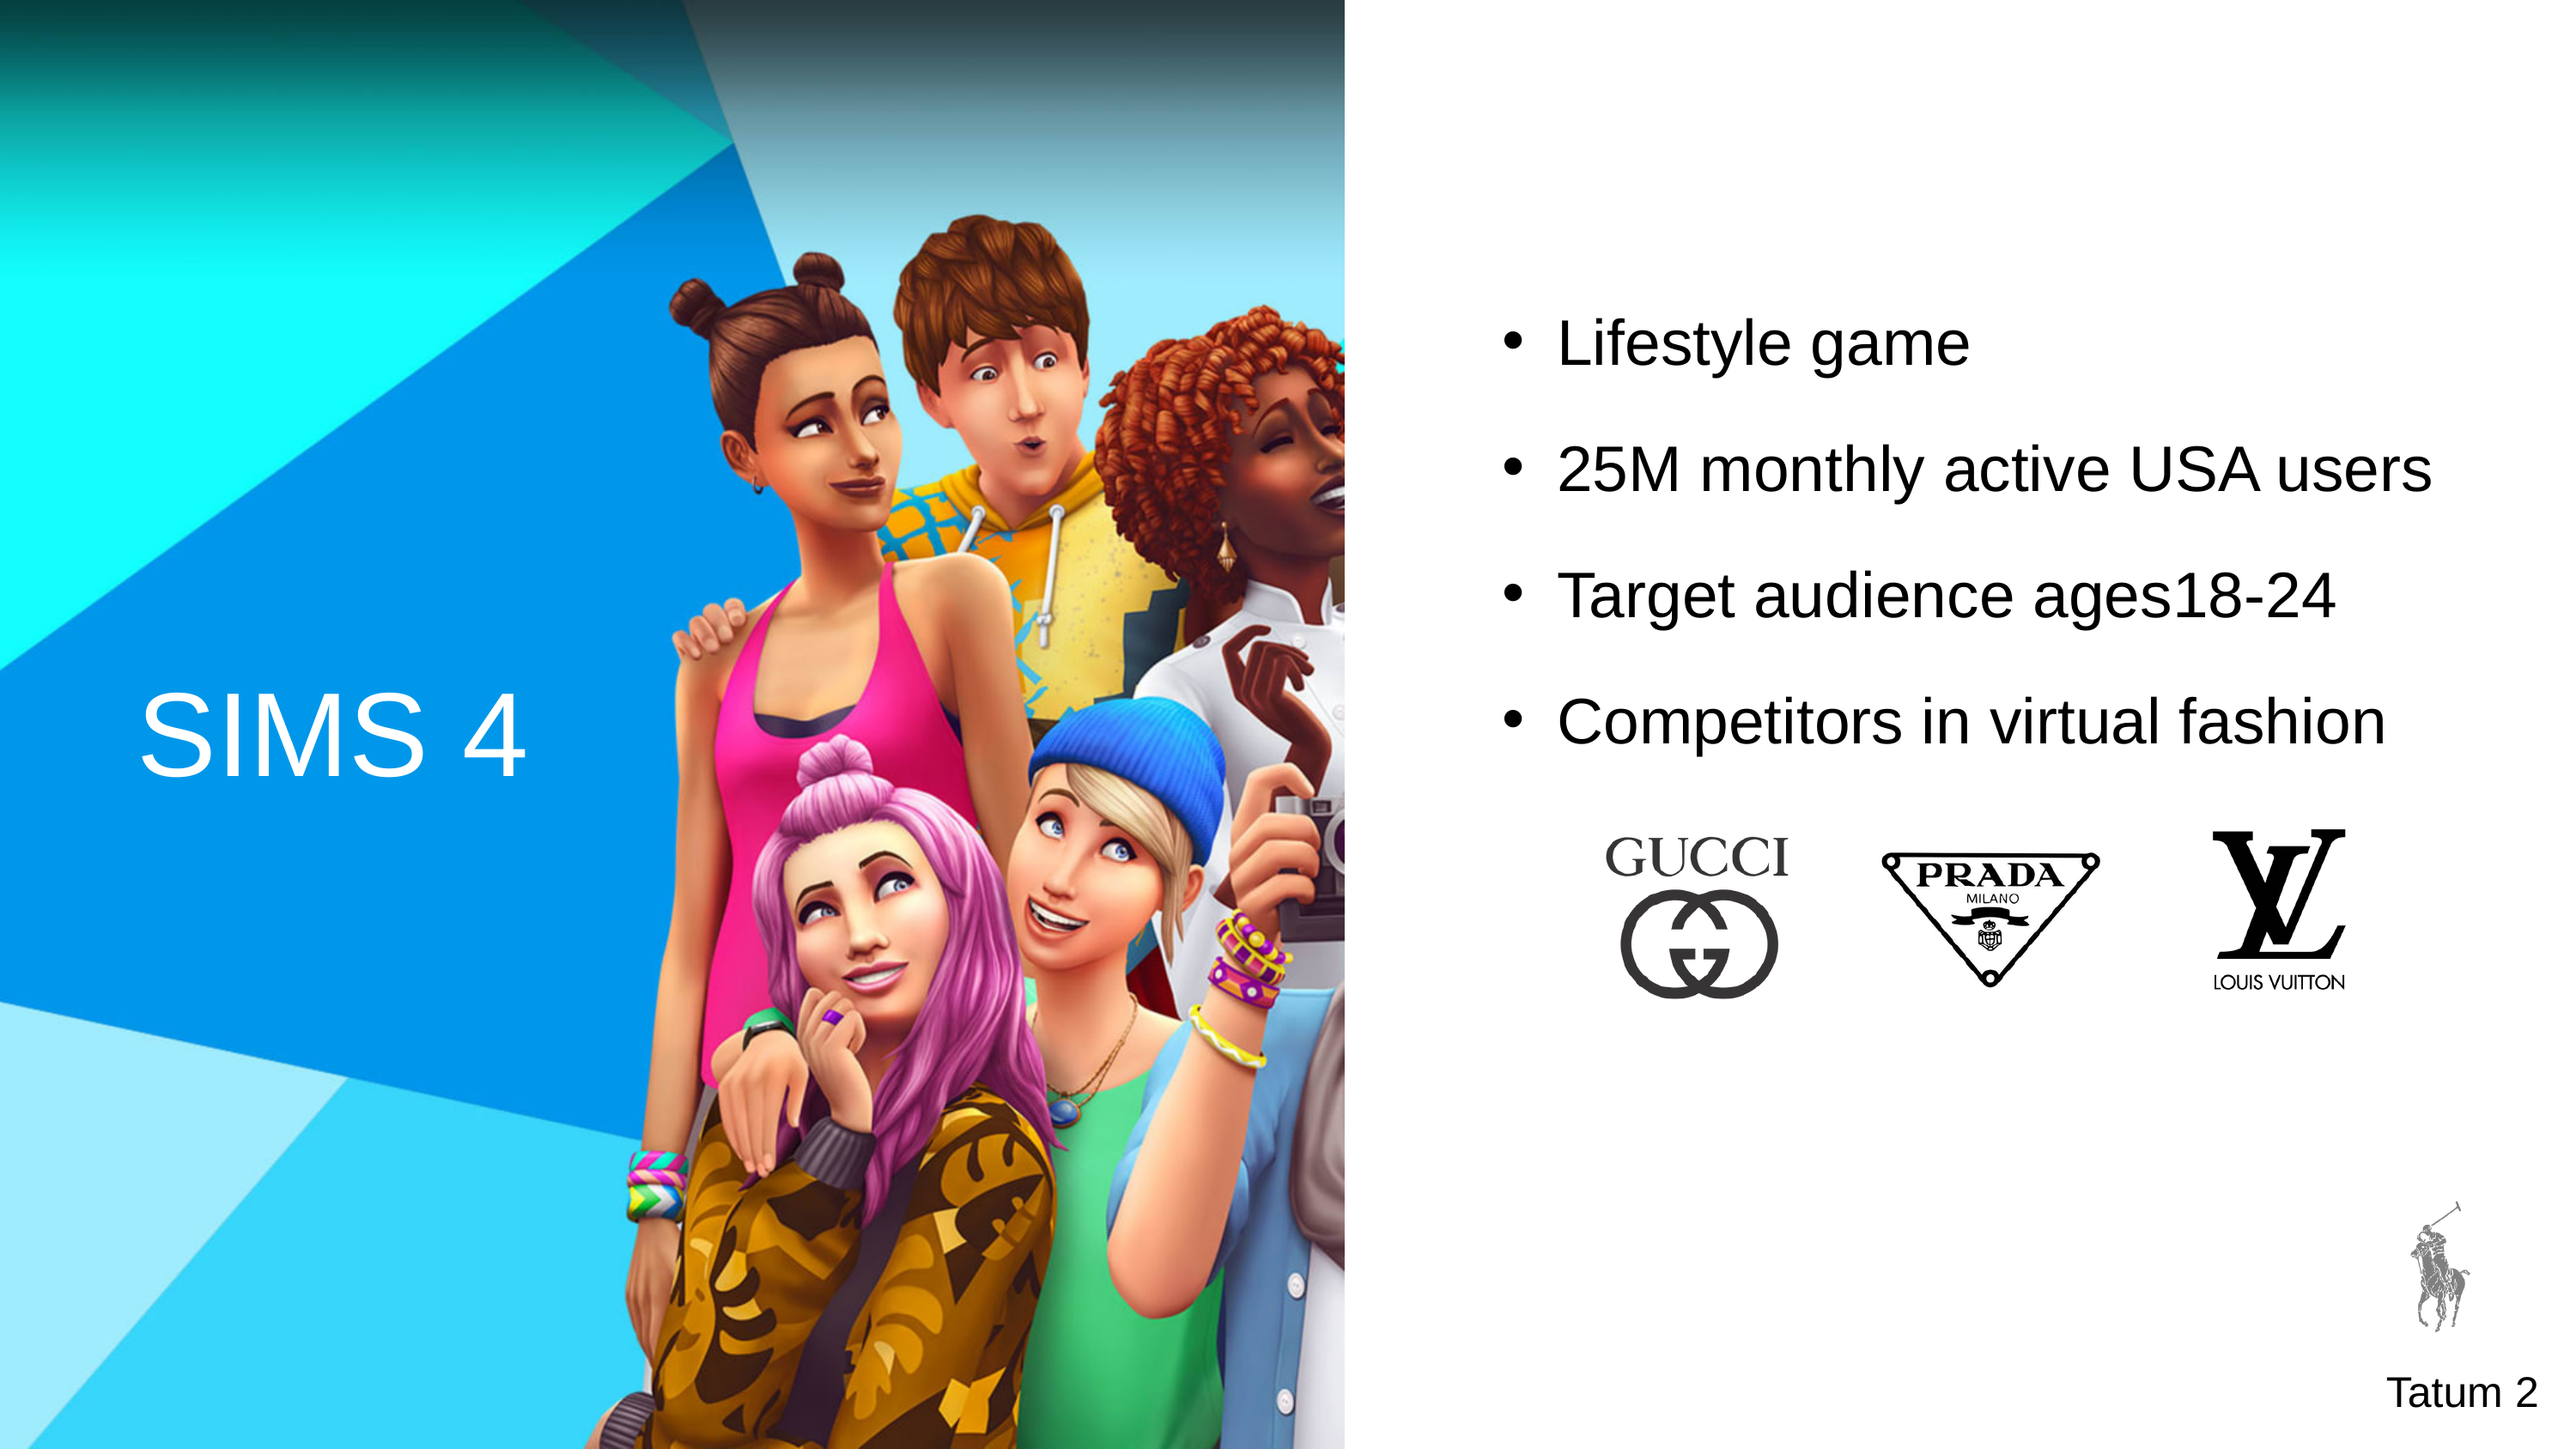

05

Lifestyle game

25M monthly active USA users

Target audience ages18-24

Competitors in virtual fashion

SIMS 4

Tatum 2